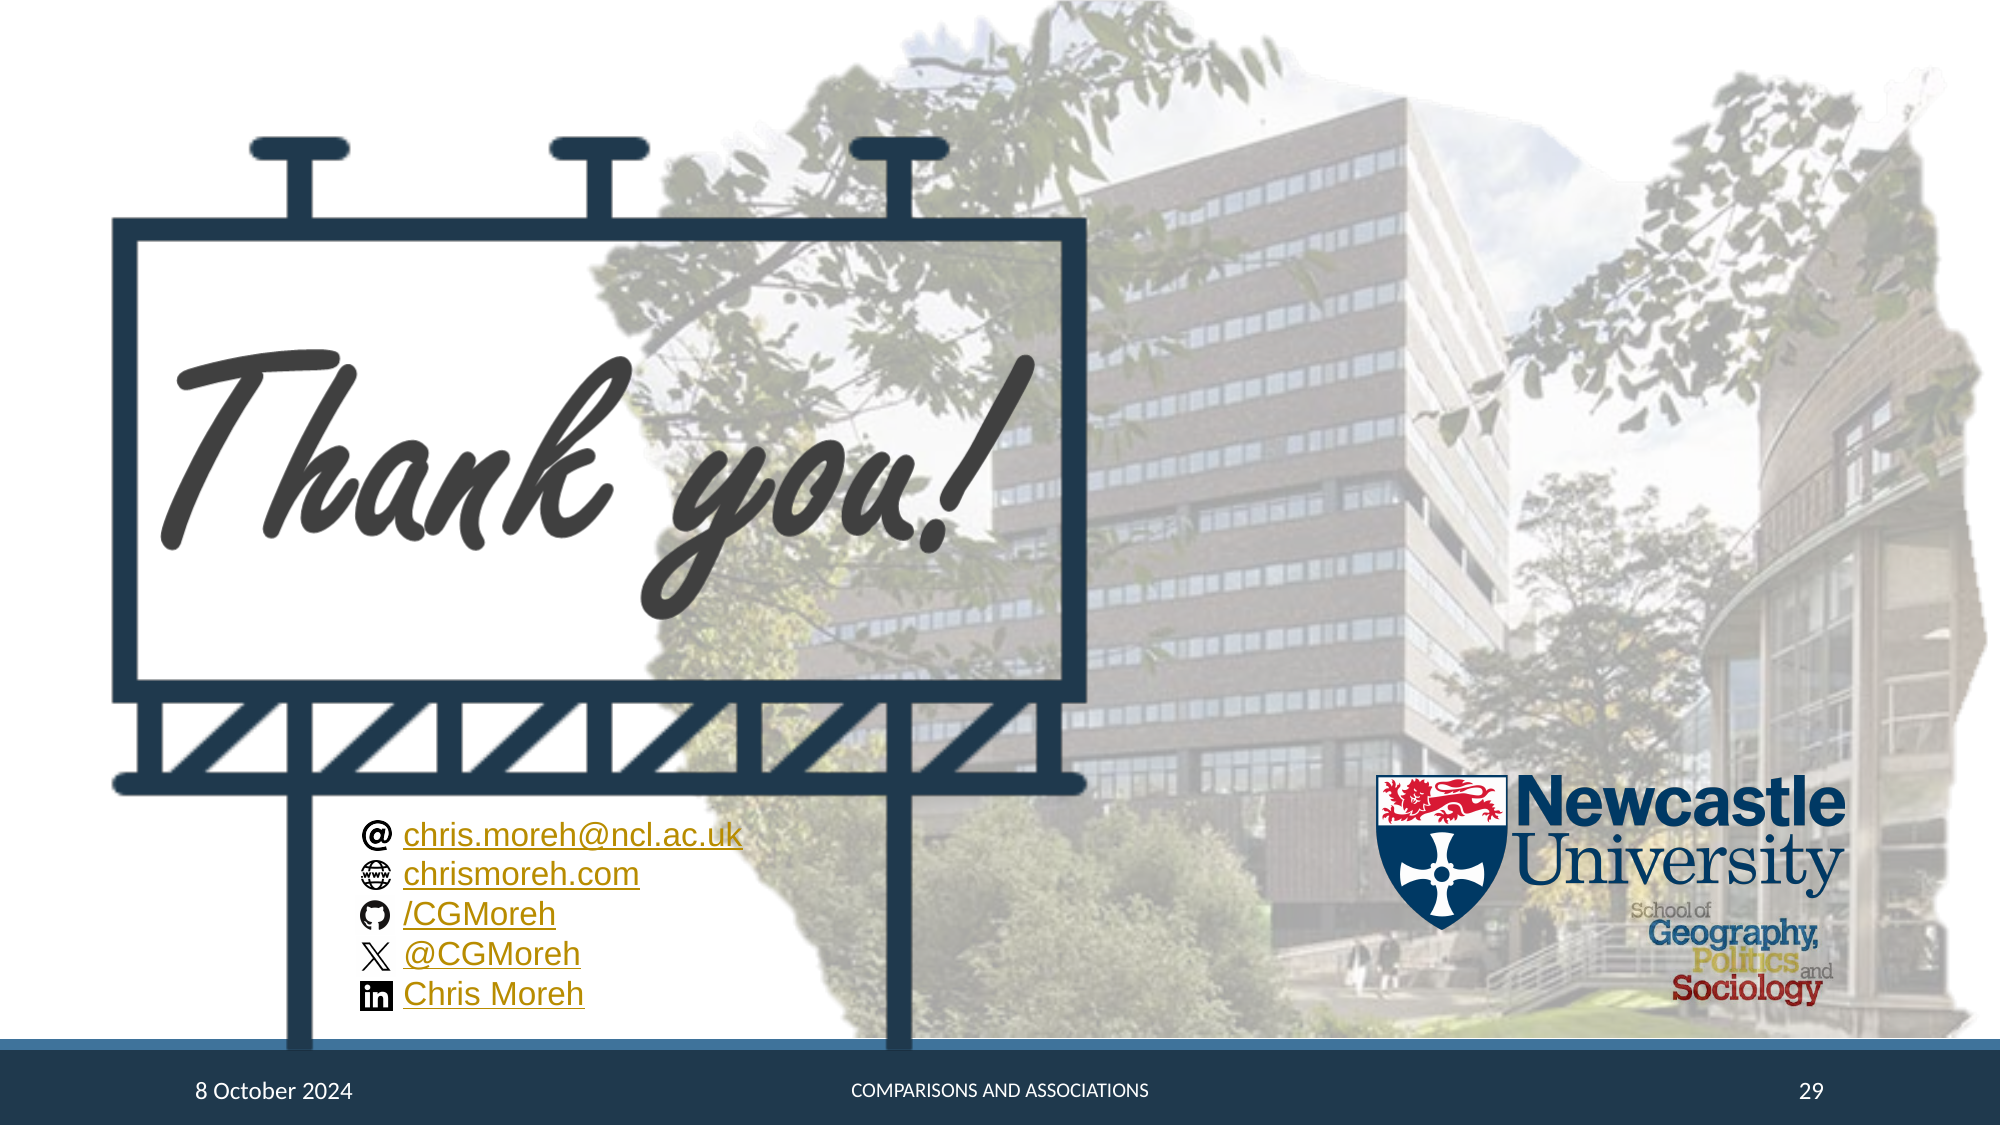

8 October 2024
Comparisons and Associations
29